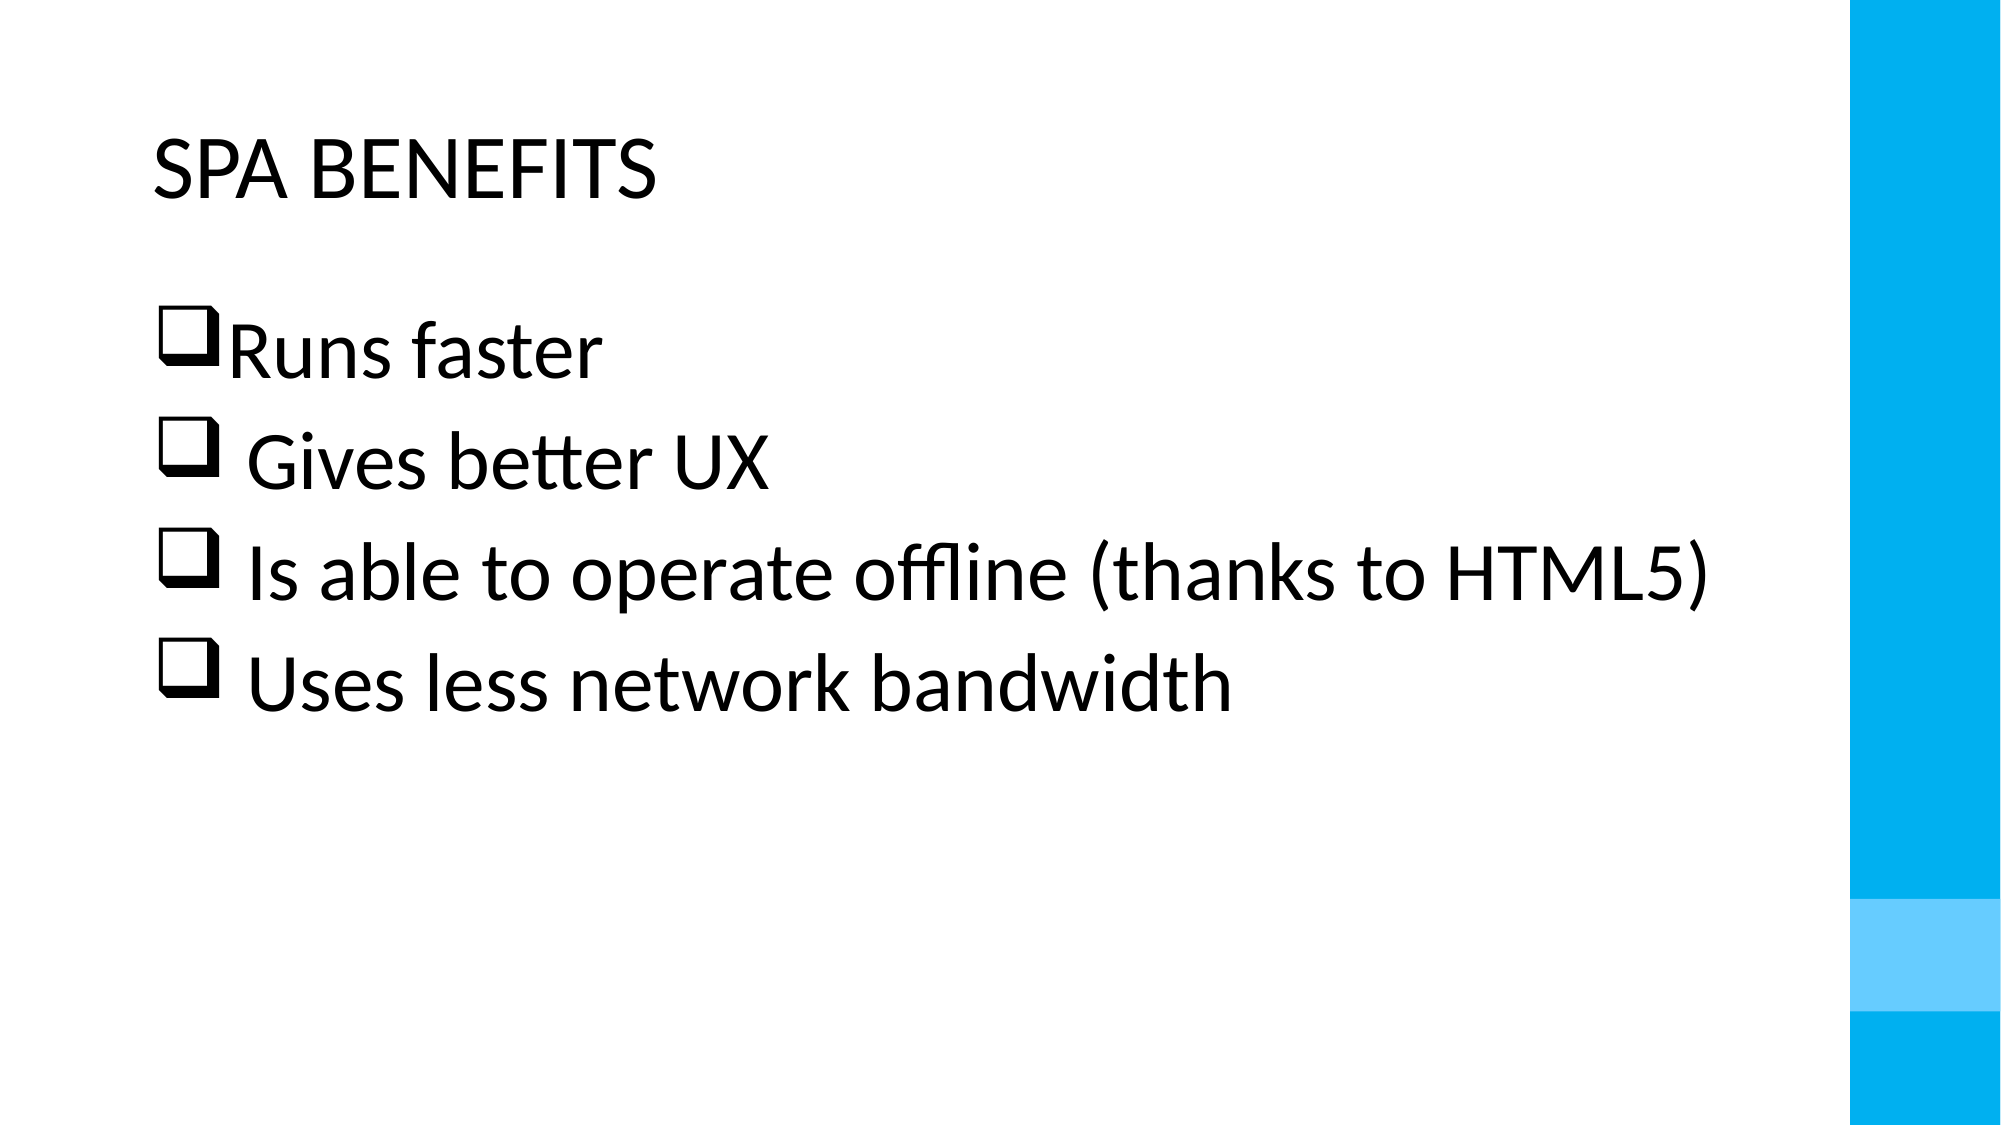

# SPA BENEFITS
Runs faster
 Gives better UX
 Is able to operate offline (thanks to HTML5)
 Uses less network bandwidth